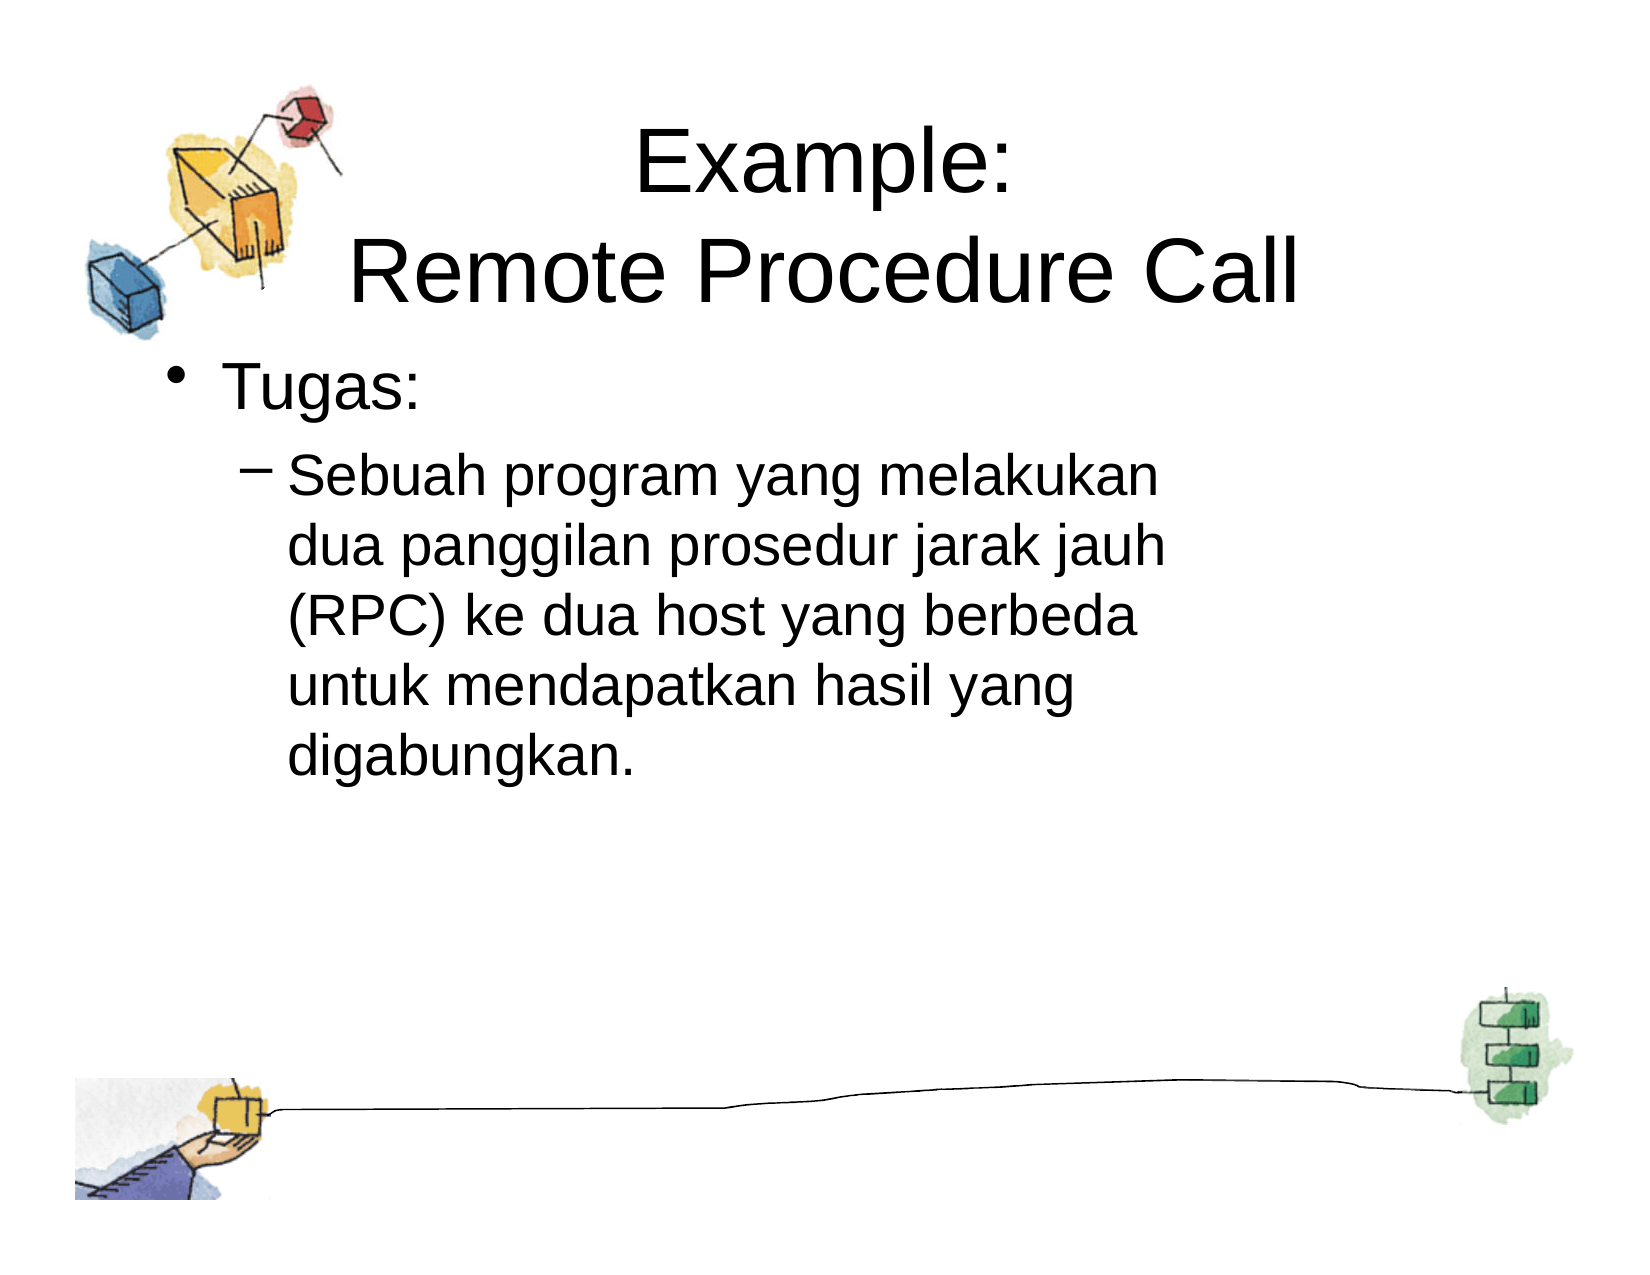

# Example:  Remote Procedure Call
Tugas:
Sebuah program yang melakukan dua panggilan prosedur jarak jauh (RPC) ke dua host yang berbeda untuk mendapatkan hasil yang digabungkan.